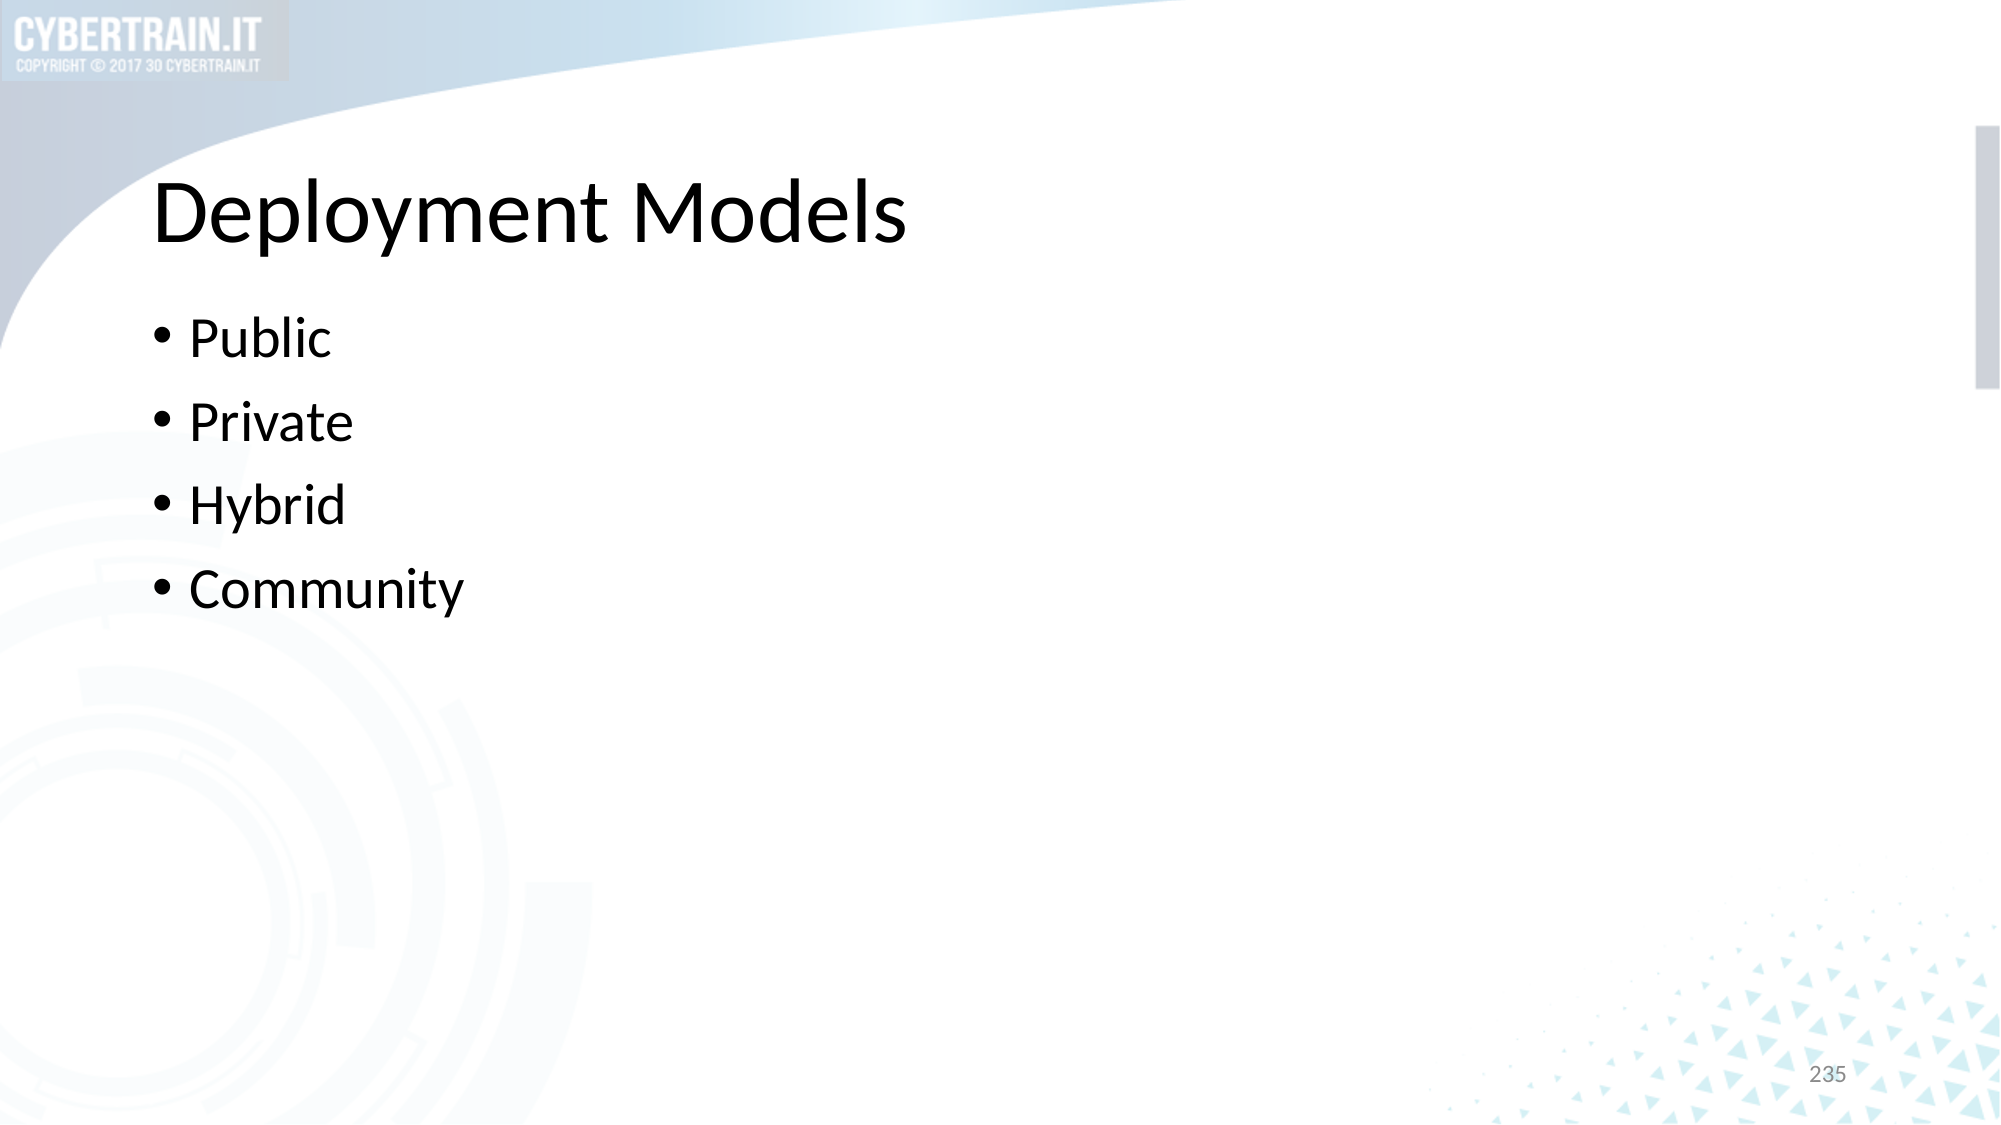

# Deployment Models
Public
Private
Hybrid
Community

235